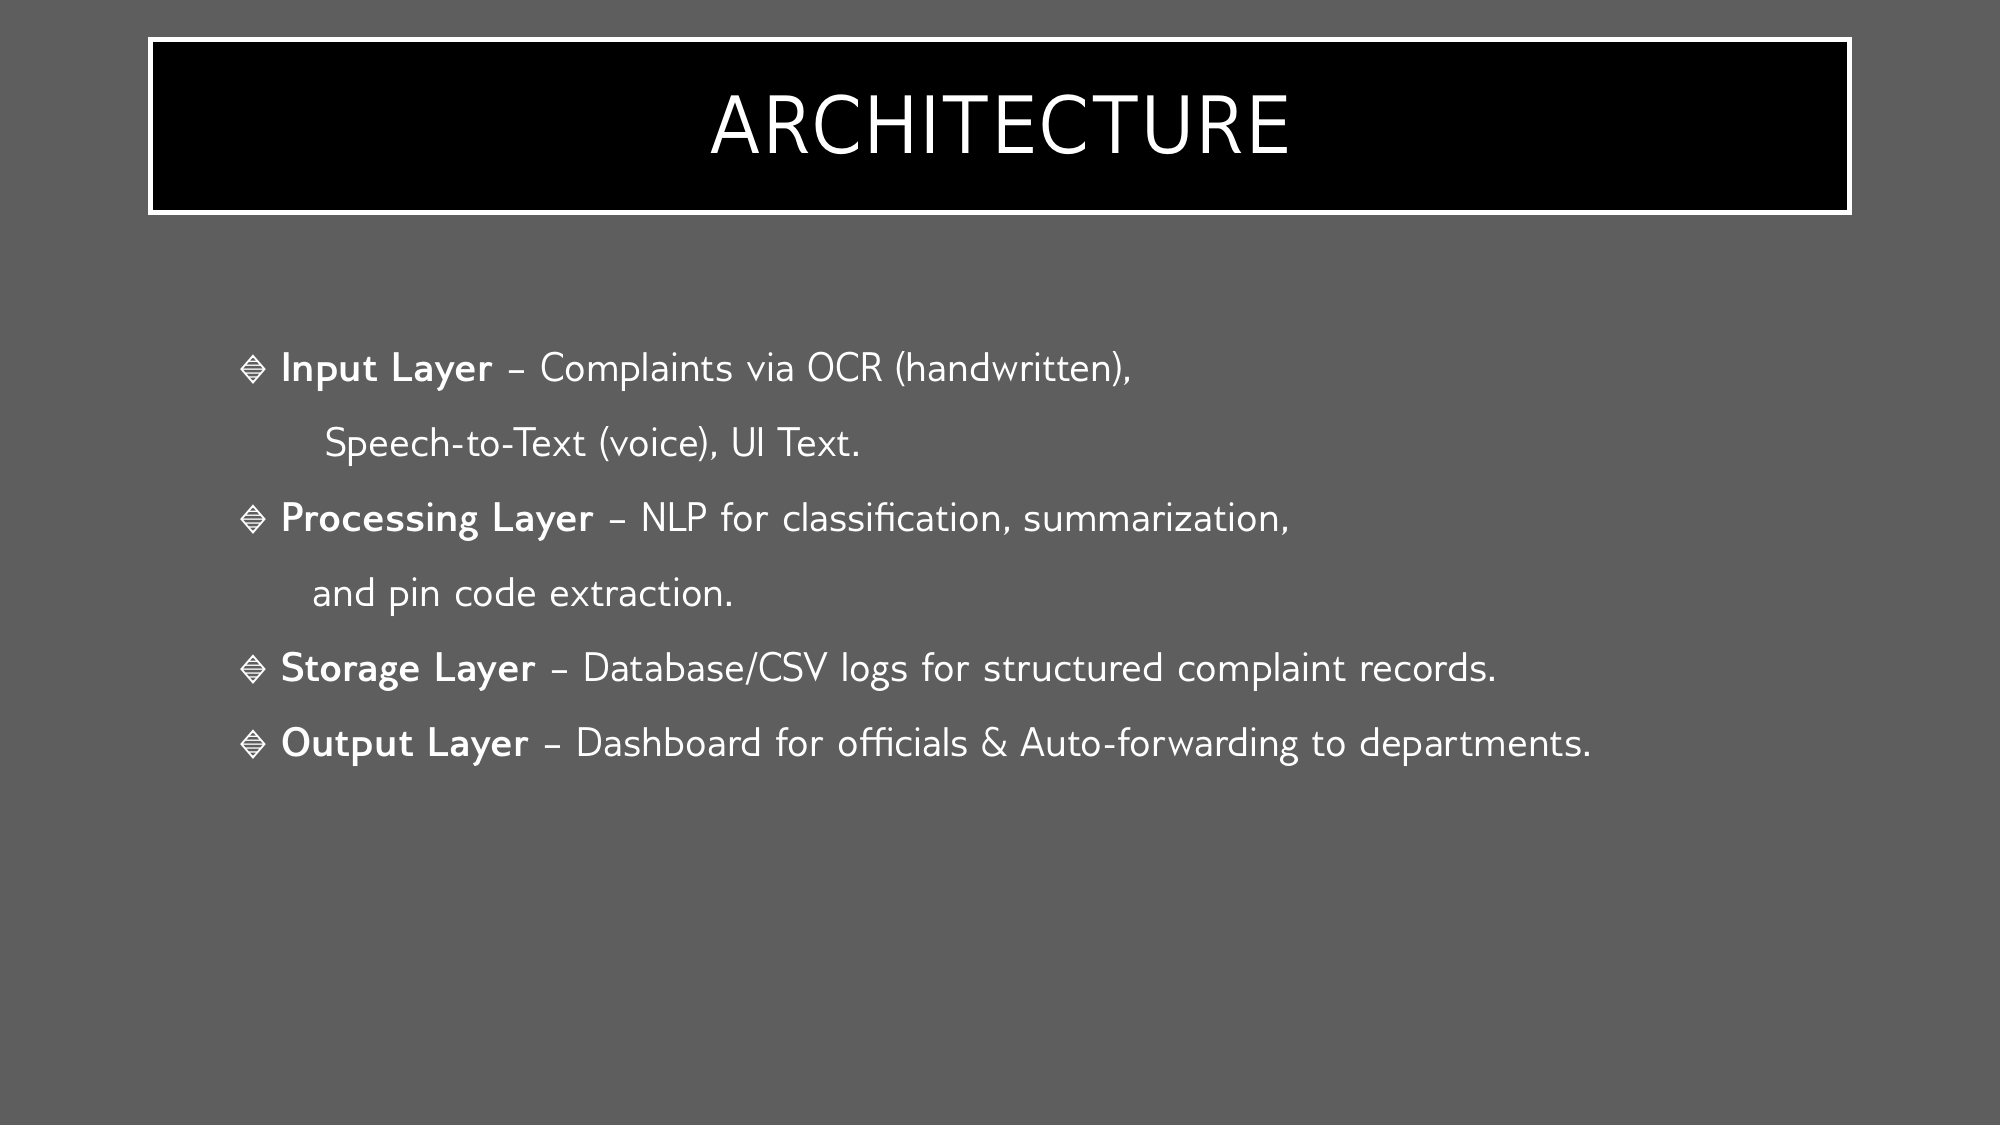

# Architecture
🔹 Input Layer – Complaints via OCR (handwritten),
       Speech-to-Text (voice), UI Text.
🔹 Processing Layer – NLP for classification, summarization,
      and pin code extraction.
🔹 Storage Layer – Database/CSV logs for structured complaint records.
🔹 Output Layer – Dashboard for officials & Auto-forwarding to departments.